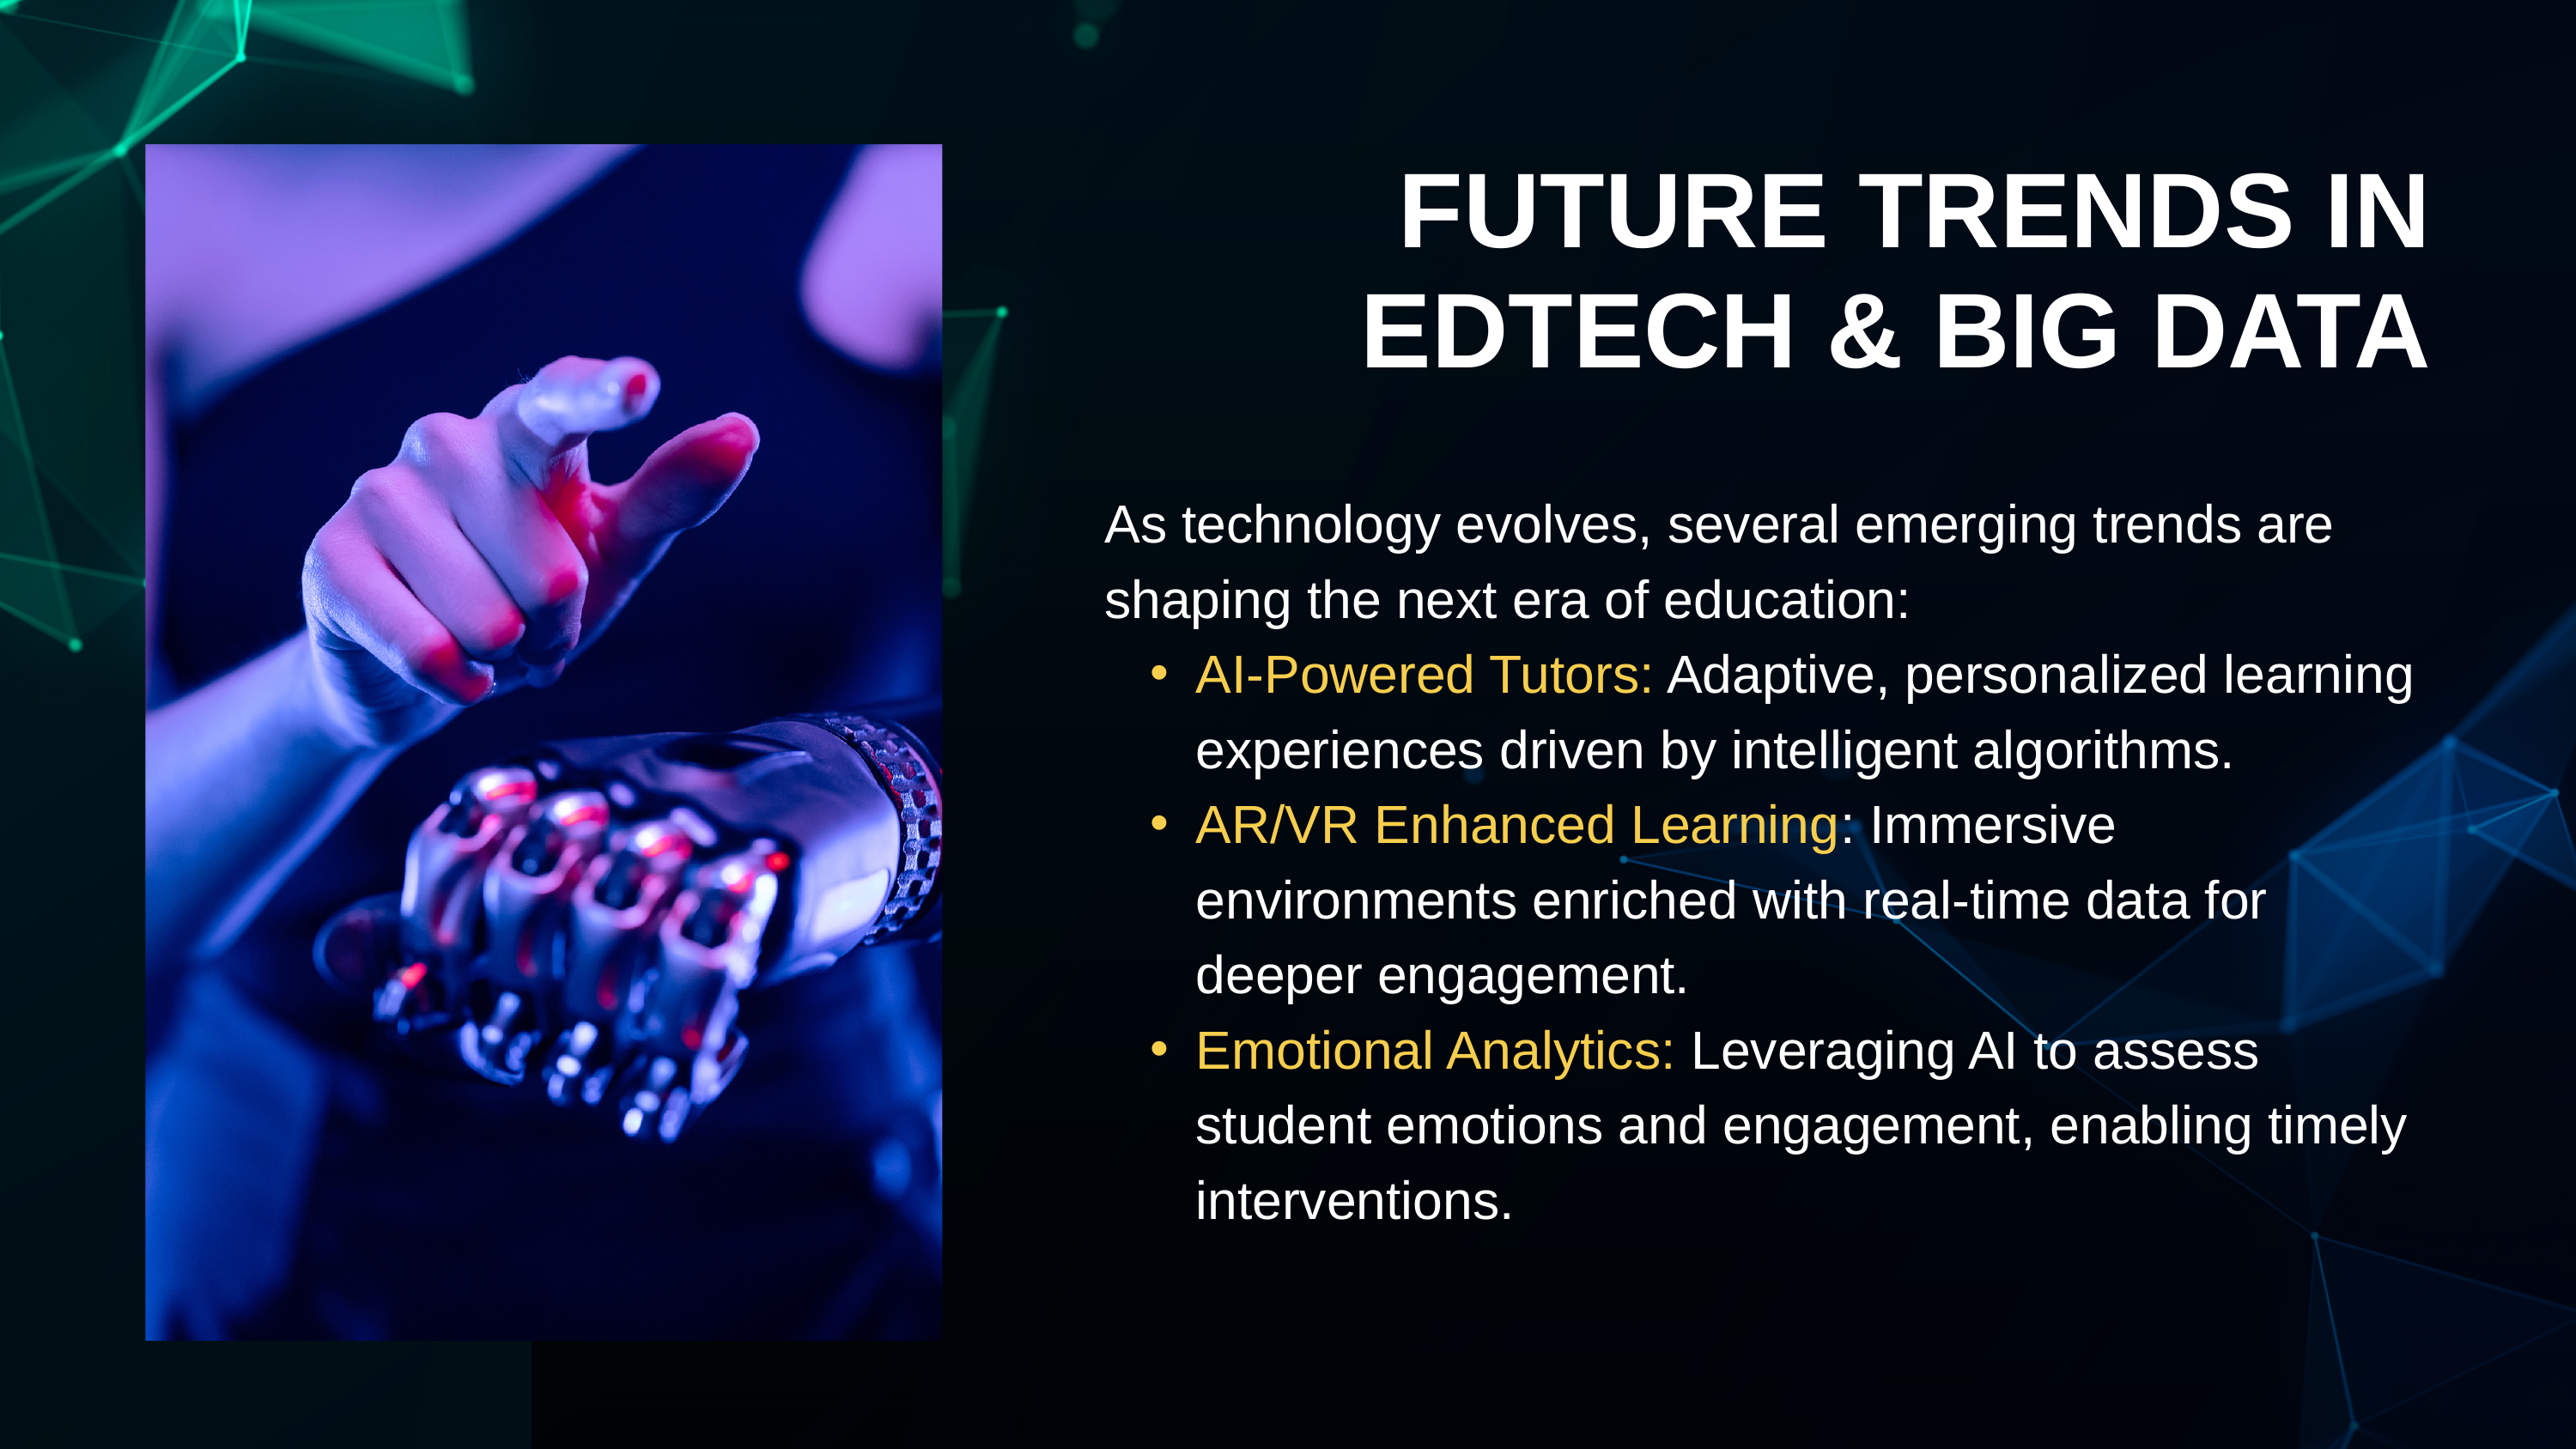

FUTURE TRENDS IN EDTECH & BIG DATA
As technology evolves, several emerging trends are shaping the next era of education:
AI-Powered Tutors: Adaptive, personalized learning experiences driven by intelligent algorithms.
AR/VR Enhanced Learning: Immersive environments enriched with real-time data for deeper engagement.
Emotional Analytics: Leveraging AI to assess student emotions and engagement, enabling timely interventions.